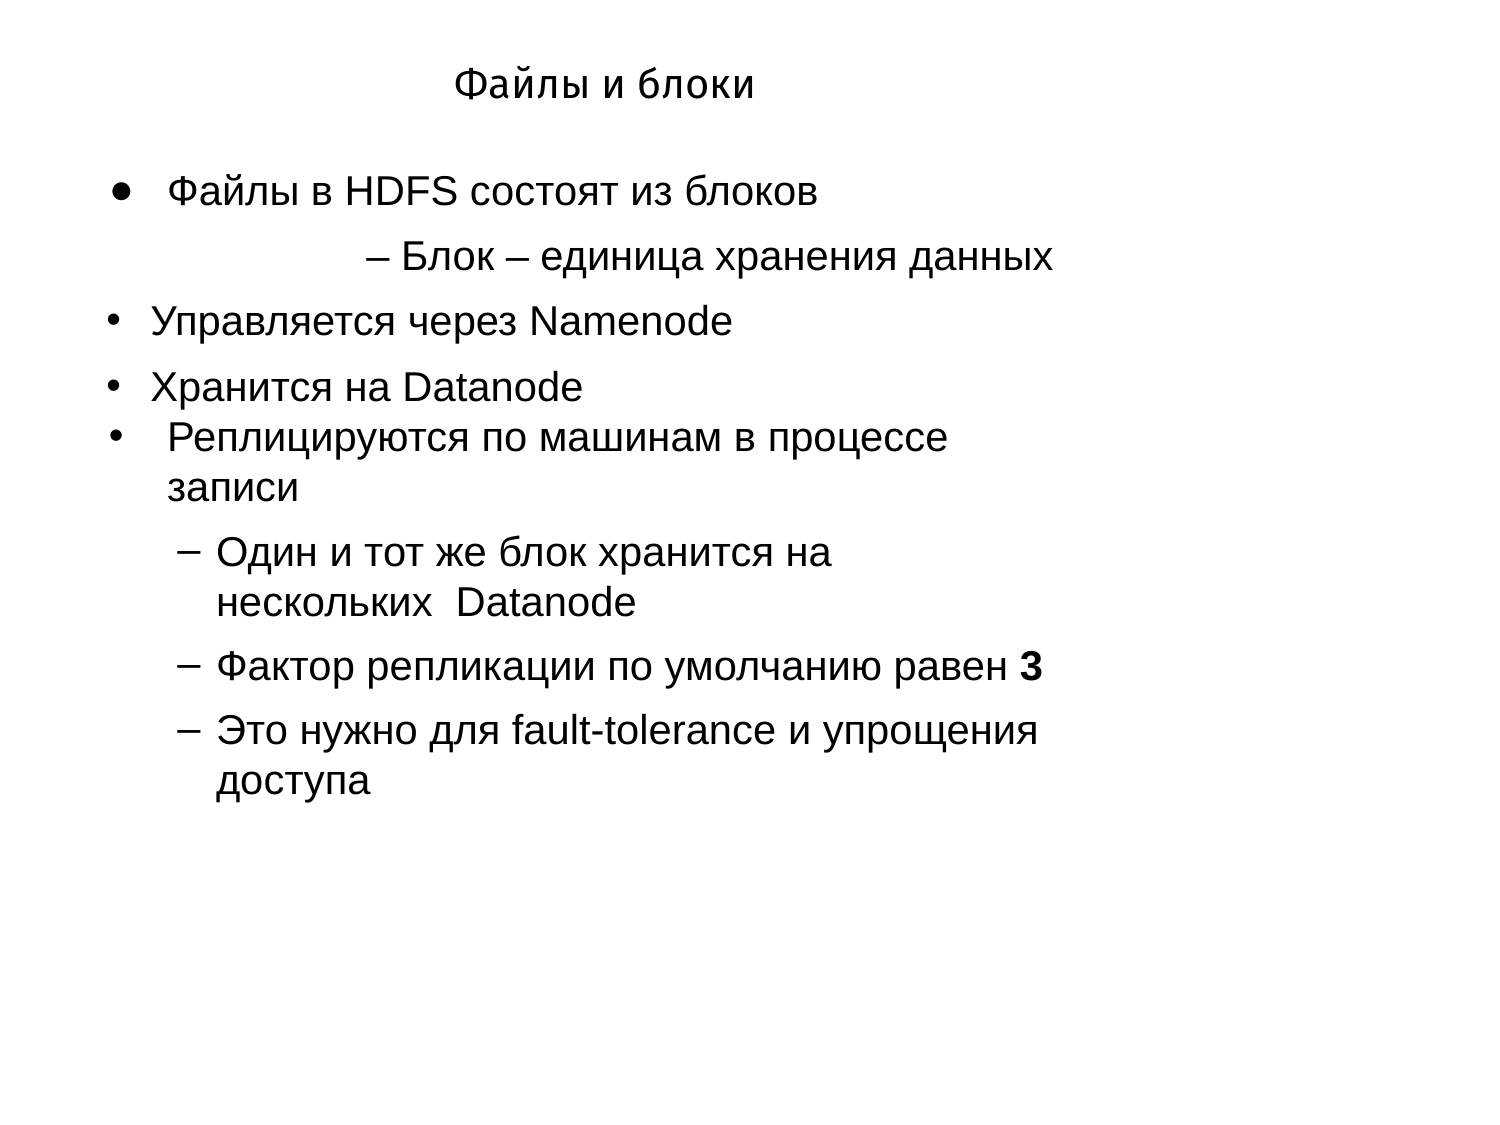

# Файлы и блоки
Файлы в HDFS состоят из блоков
– Блок – единица хранения данных
Управляется через Namenode
Хранится на Datanode
Реплицируются по машинам в процессе записи
Один и тот же блок хранится на нескольких  Datanode
Фактор репликации по умолчанию равен 3
Это нужно для fault-tolerance и упрощения доступа